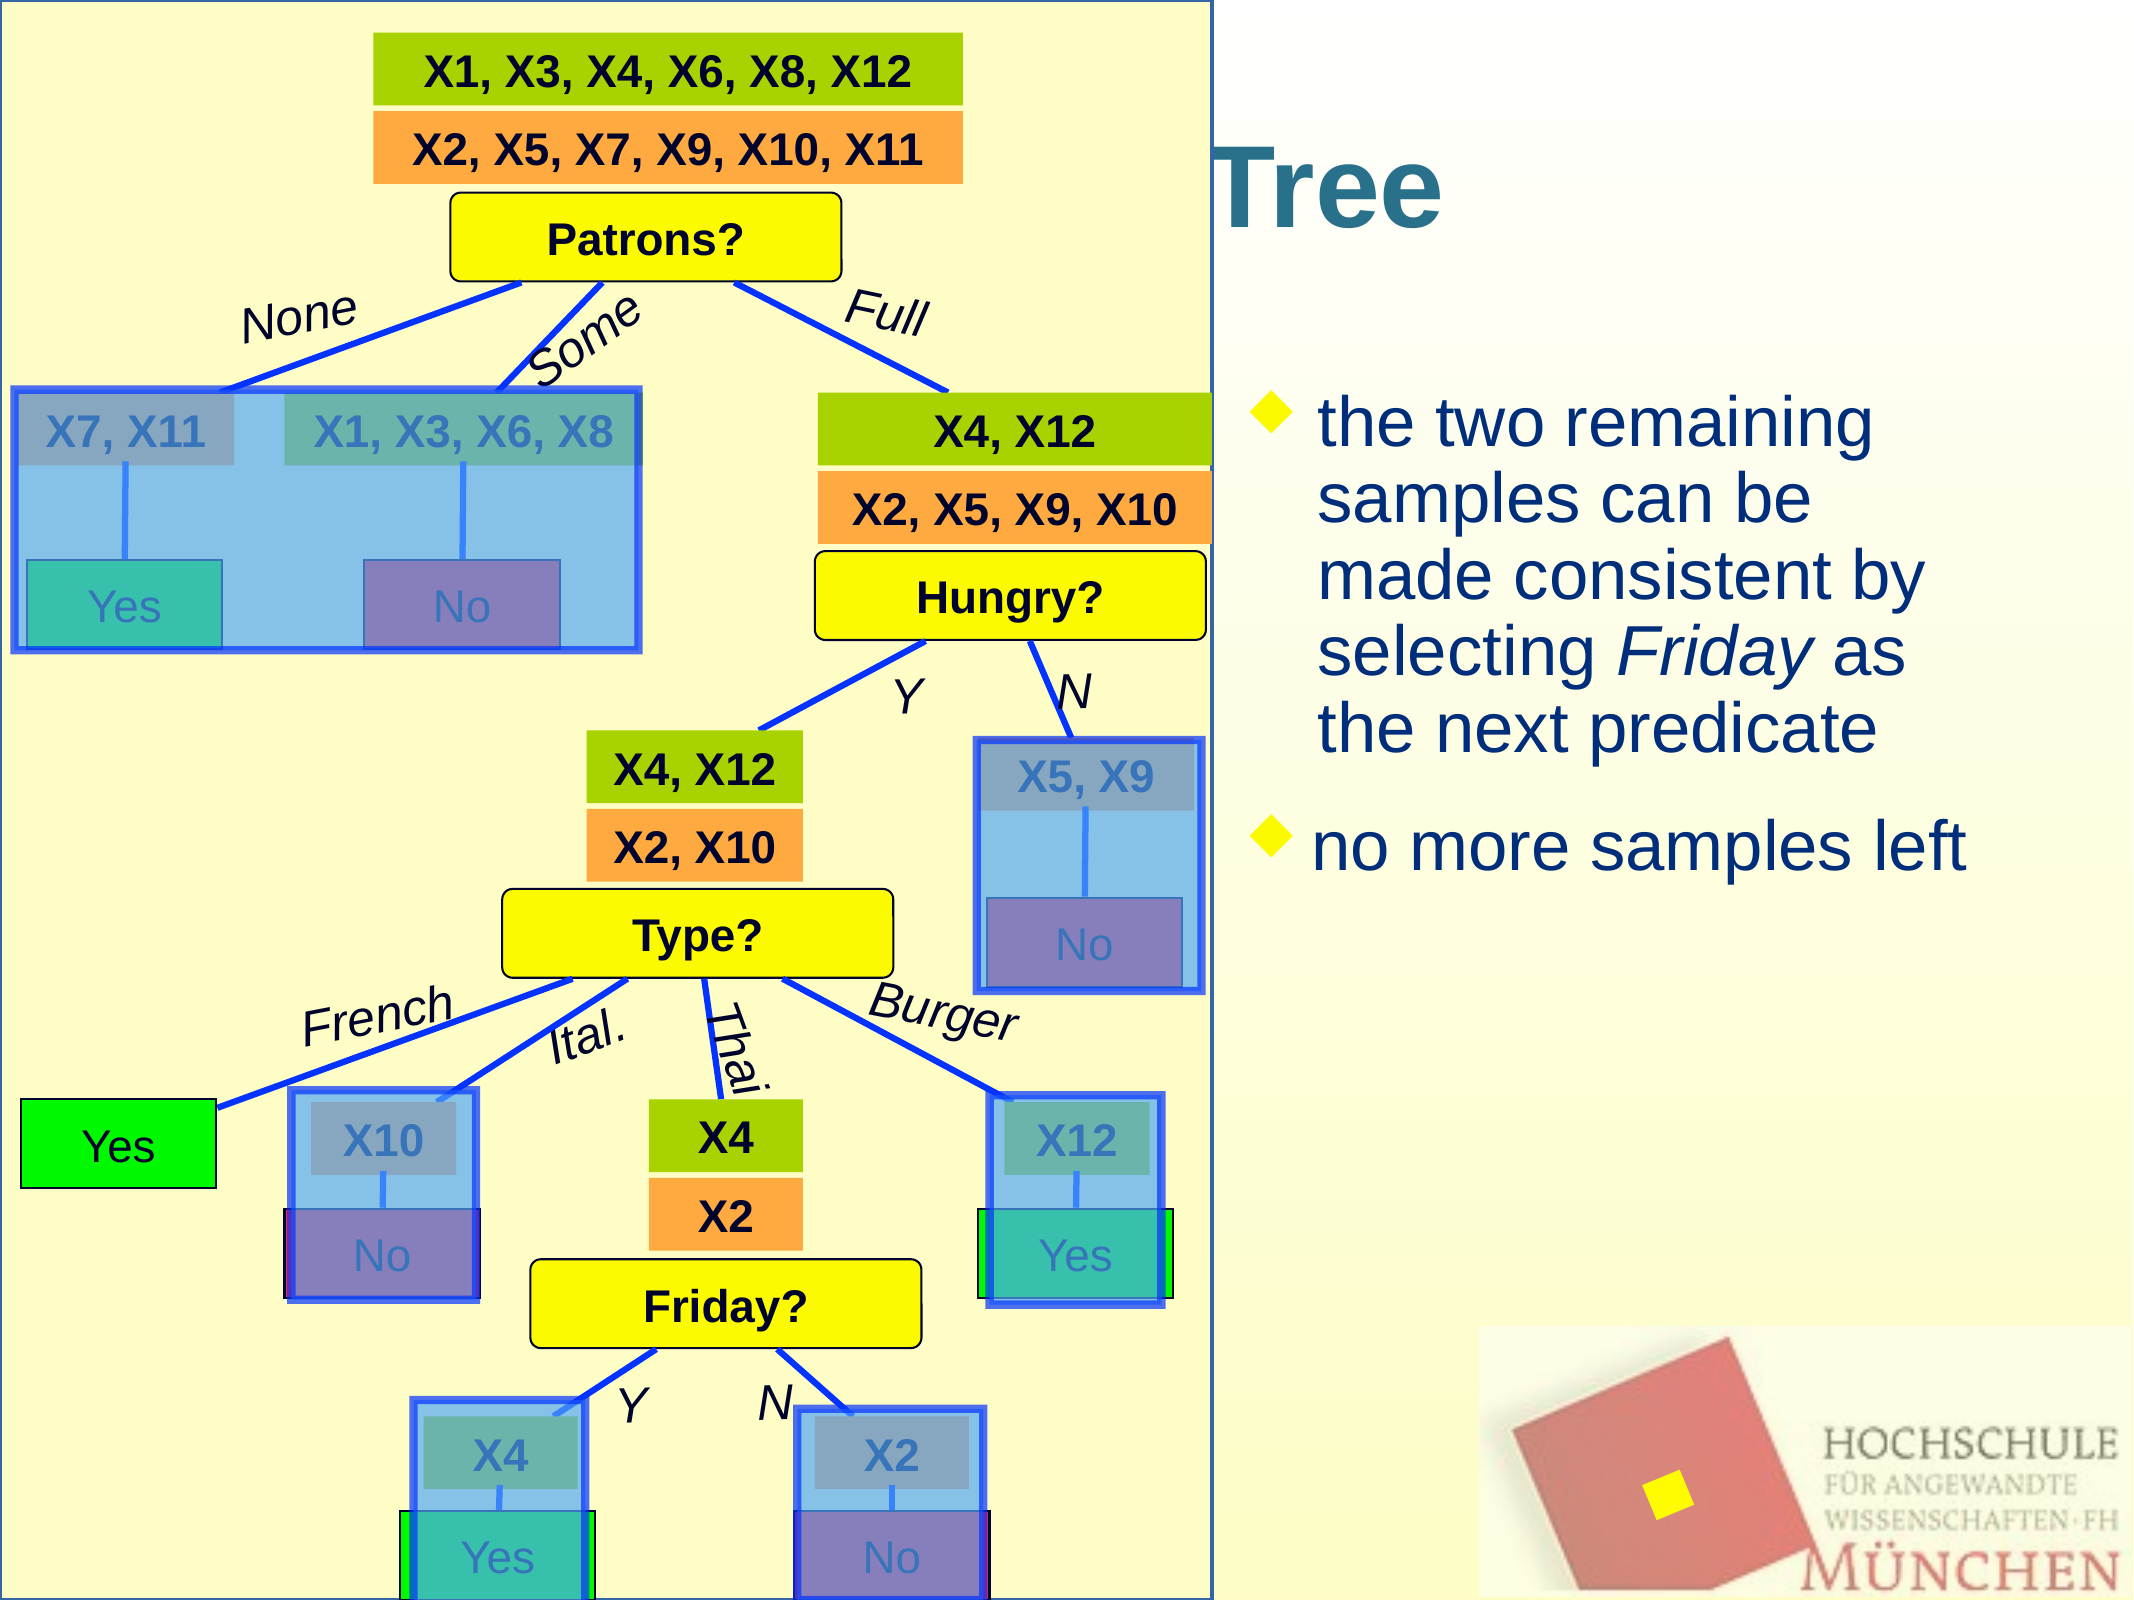

# Decision Tree
X1, X3, X4, X6, X8, X12
X2, X5, X7, X9, X10, X11

Patrons?
Full
None

Some
the two remaining samples can be made consistent by selecting Friday as the next predicate
no more samples left

X7, X11
X1, X3, X6, X8
X4, X12

X2, X5, X9, X10

Hungry?

Yes

No

N
Y
X4, X12
X5, X9

X2, X10

Type?

No
Burger
French

Ital.
Thai

Yes
X4
X10
X12

X2

No

Yes

Friday?

N
Y

X4
X2
63

Yes

No